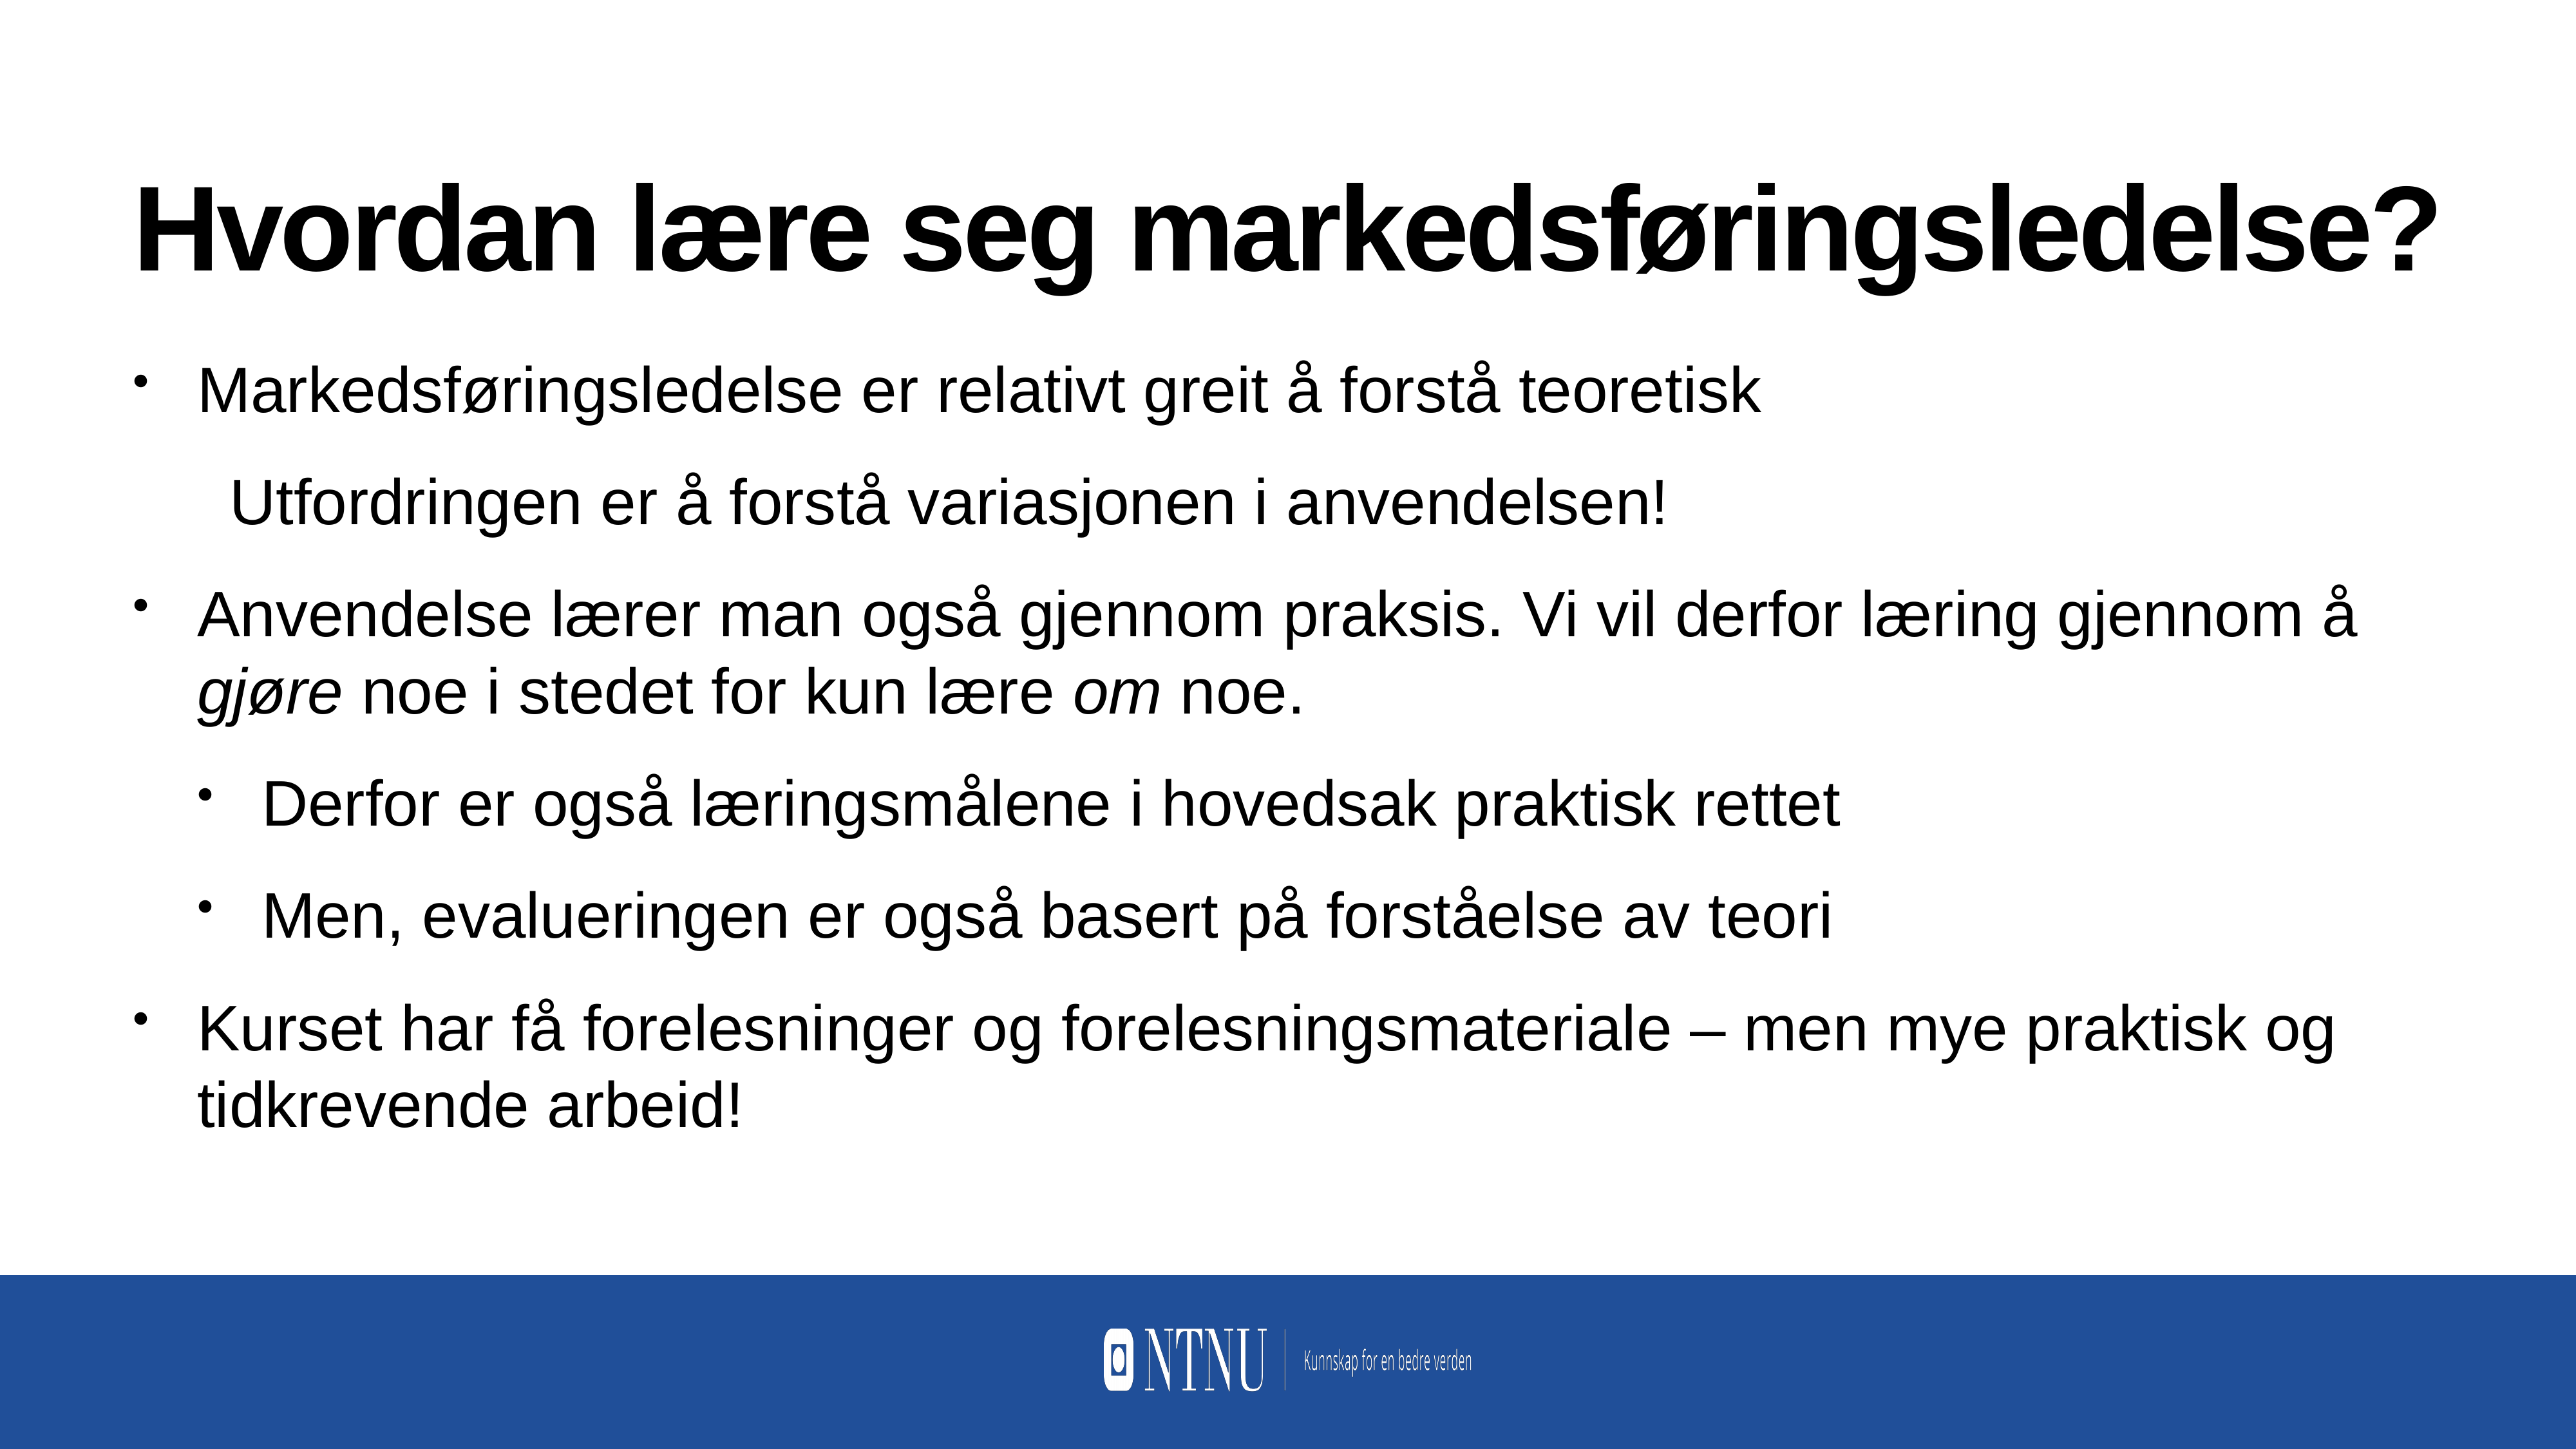

Hvordan lære seg markedsføringsledelse?
Markedsføringsledelse er relativt greit å forstå teoretisk
	Utfordringen er å forstå variasjonen i anvendelsen!
Anvendelse lærer man også gjennom praksis. Vi vil derfor læring gjennom å gjøre noe i stedet for kun lære om noe.
Derfor er også læringsmålene i hovedsak praktisk rettet
Men, evalueringen er også basert på forståelse av teori
Kurset har få forelesninger og forelesningsmateriale – men mye praktisk og tidkrevende arbeid!